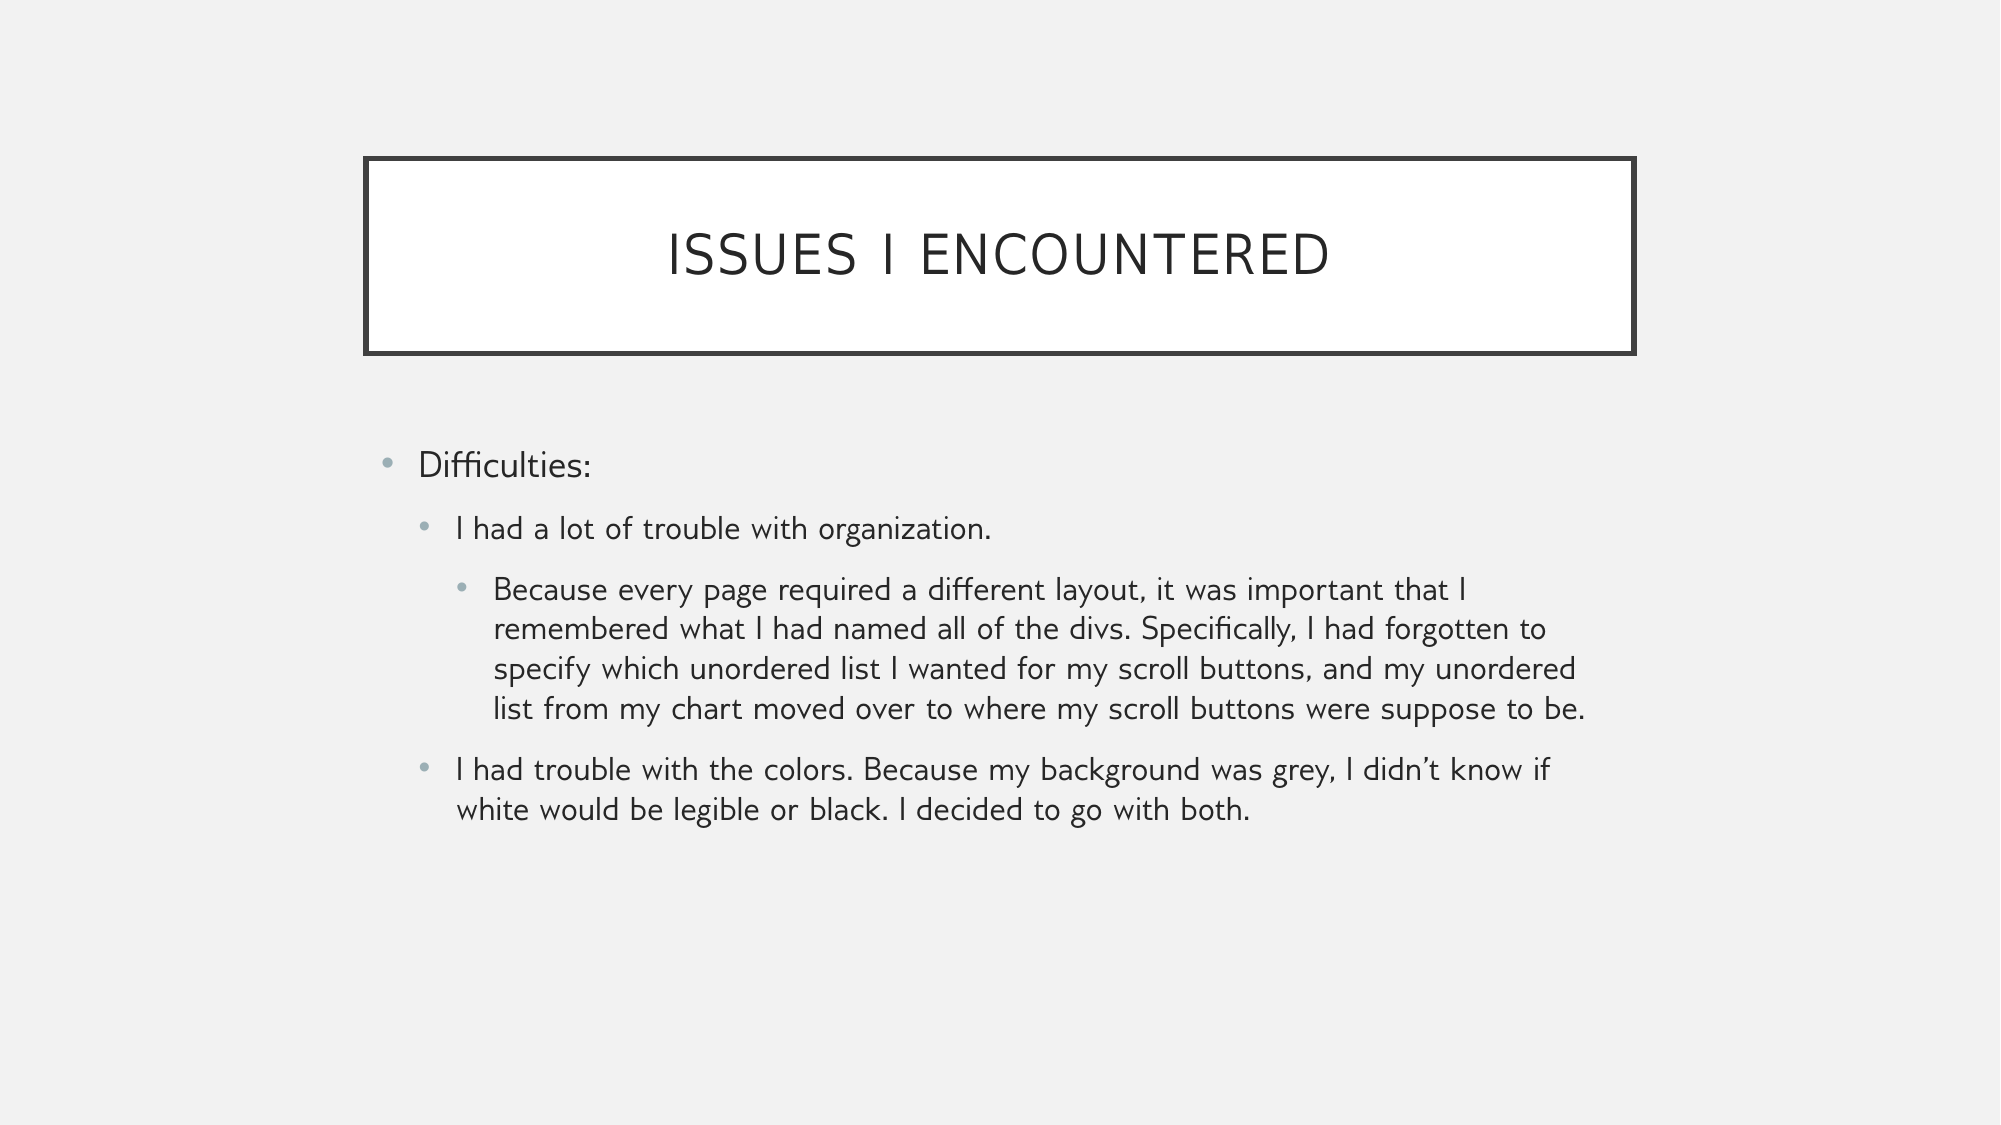

# Issues I encountered
Difficulties:
I had a lot of trouble with organization.
Because every page required a different layout, it was important that I remembered what I had named all of the divs. Specifically, I had forgotten to specify which unordered list I wanted for my scroll buttons, and my unordered list from my chart moved over to where my scroll buttons were suppose to be.
I had trouble with the colors. Because my background was grey, I didn’t know if white would be legible or black. I decided to go with both.